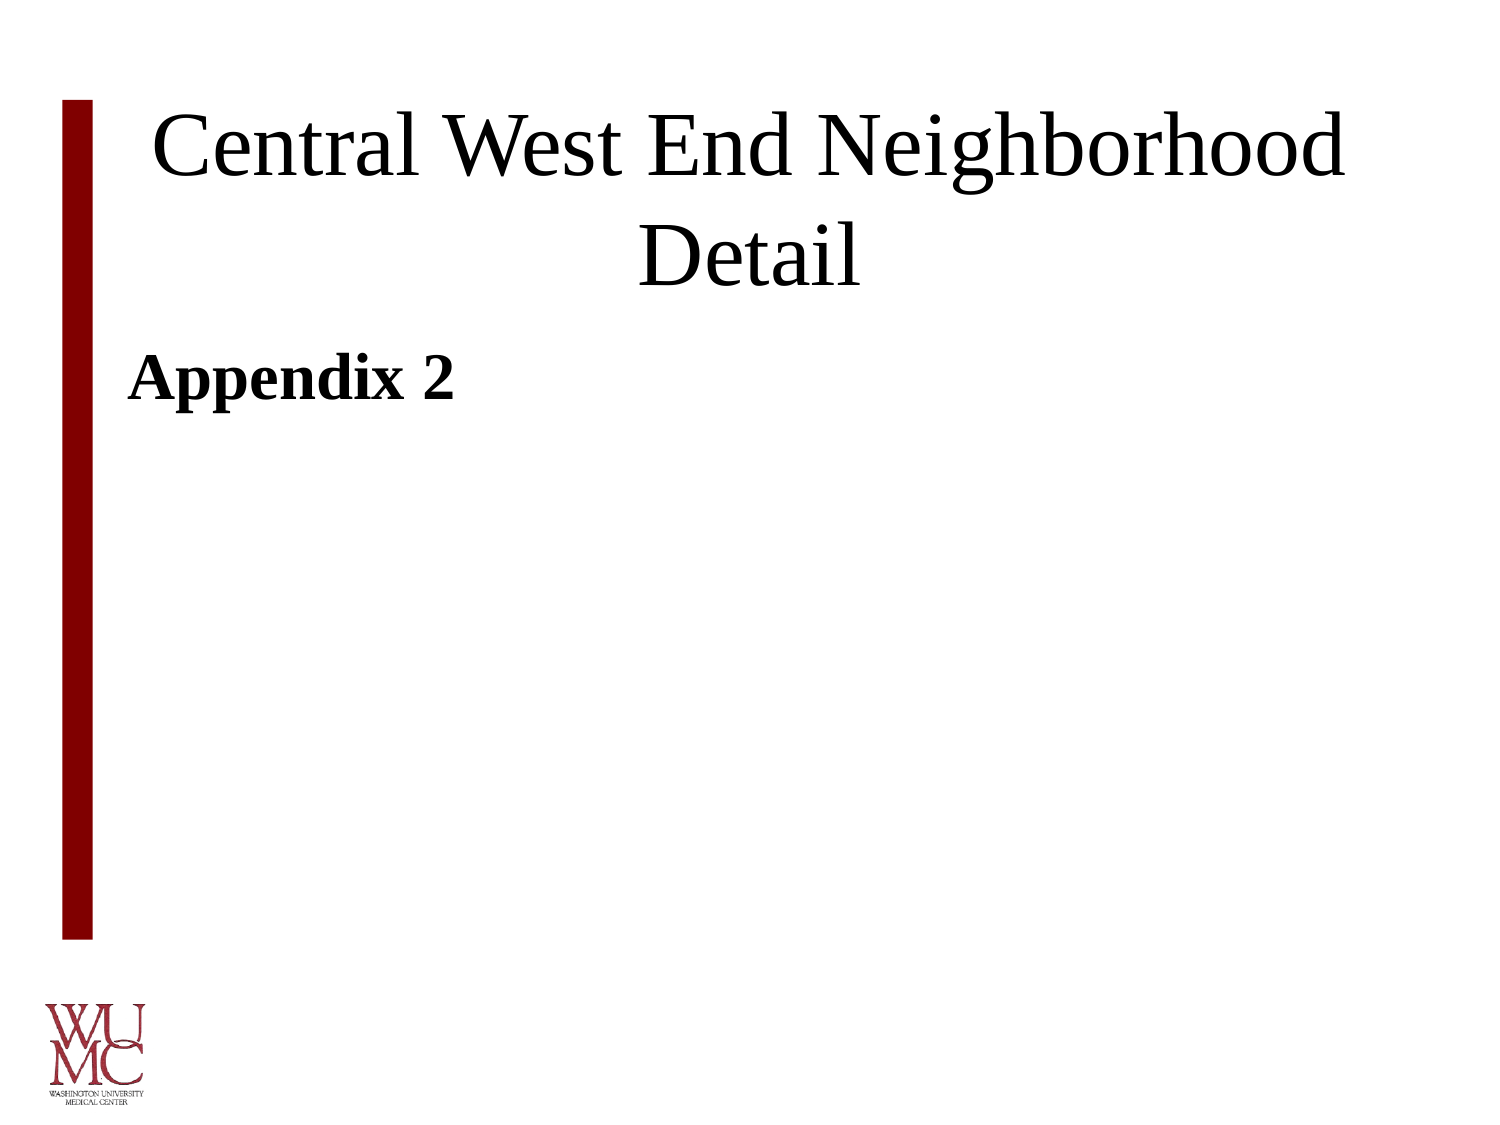

# Central West End Neighborhood Detail
Appendix 2